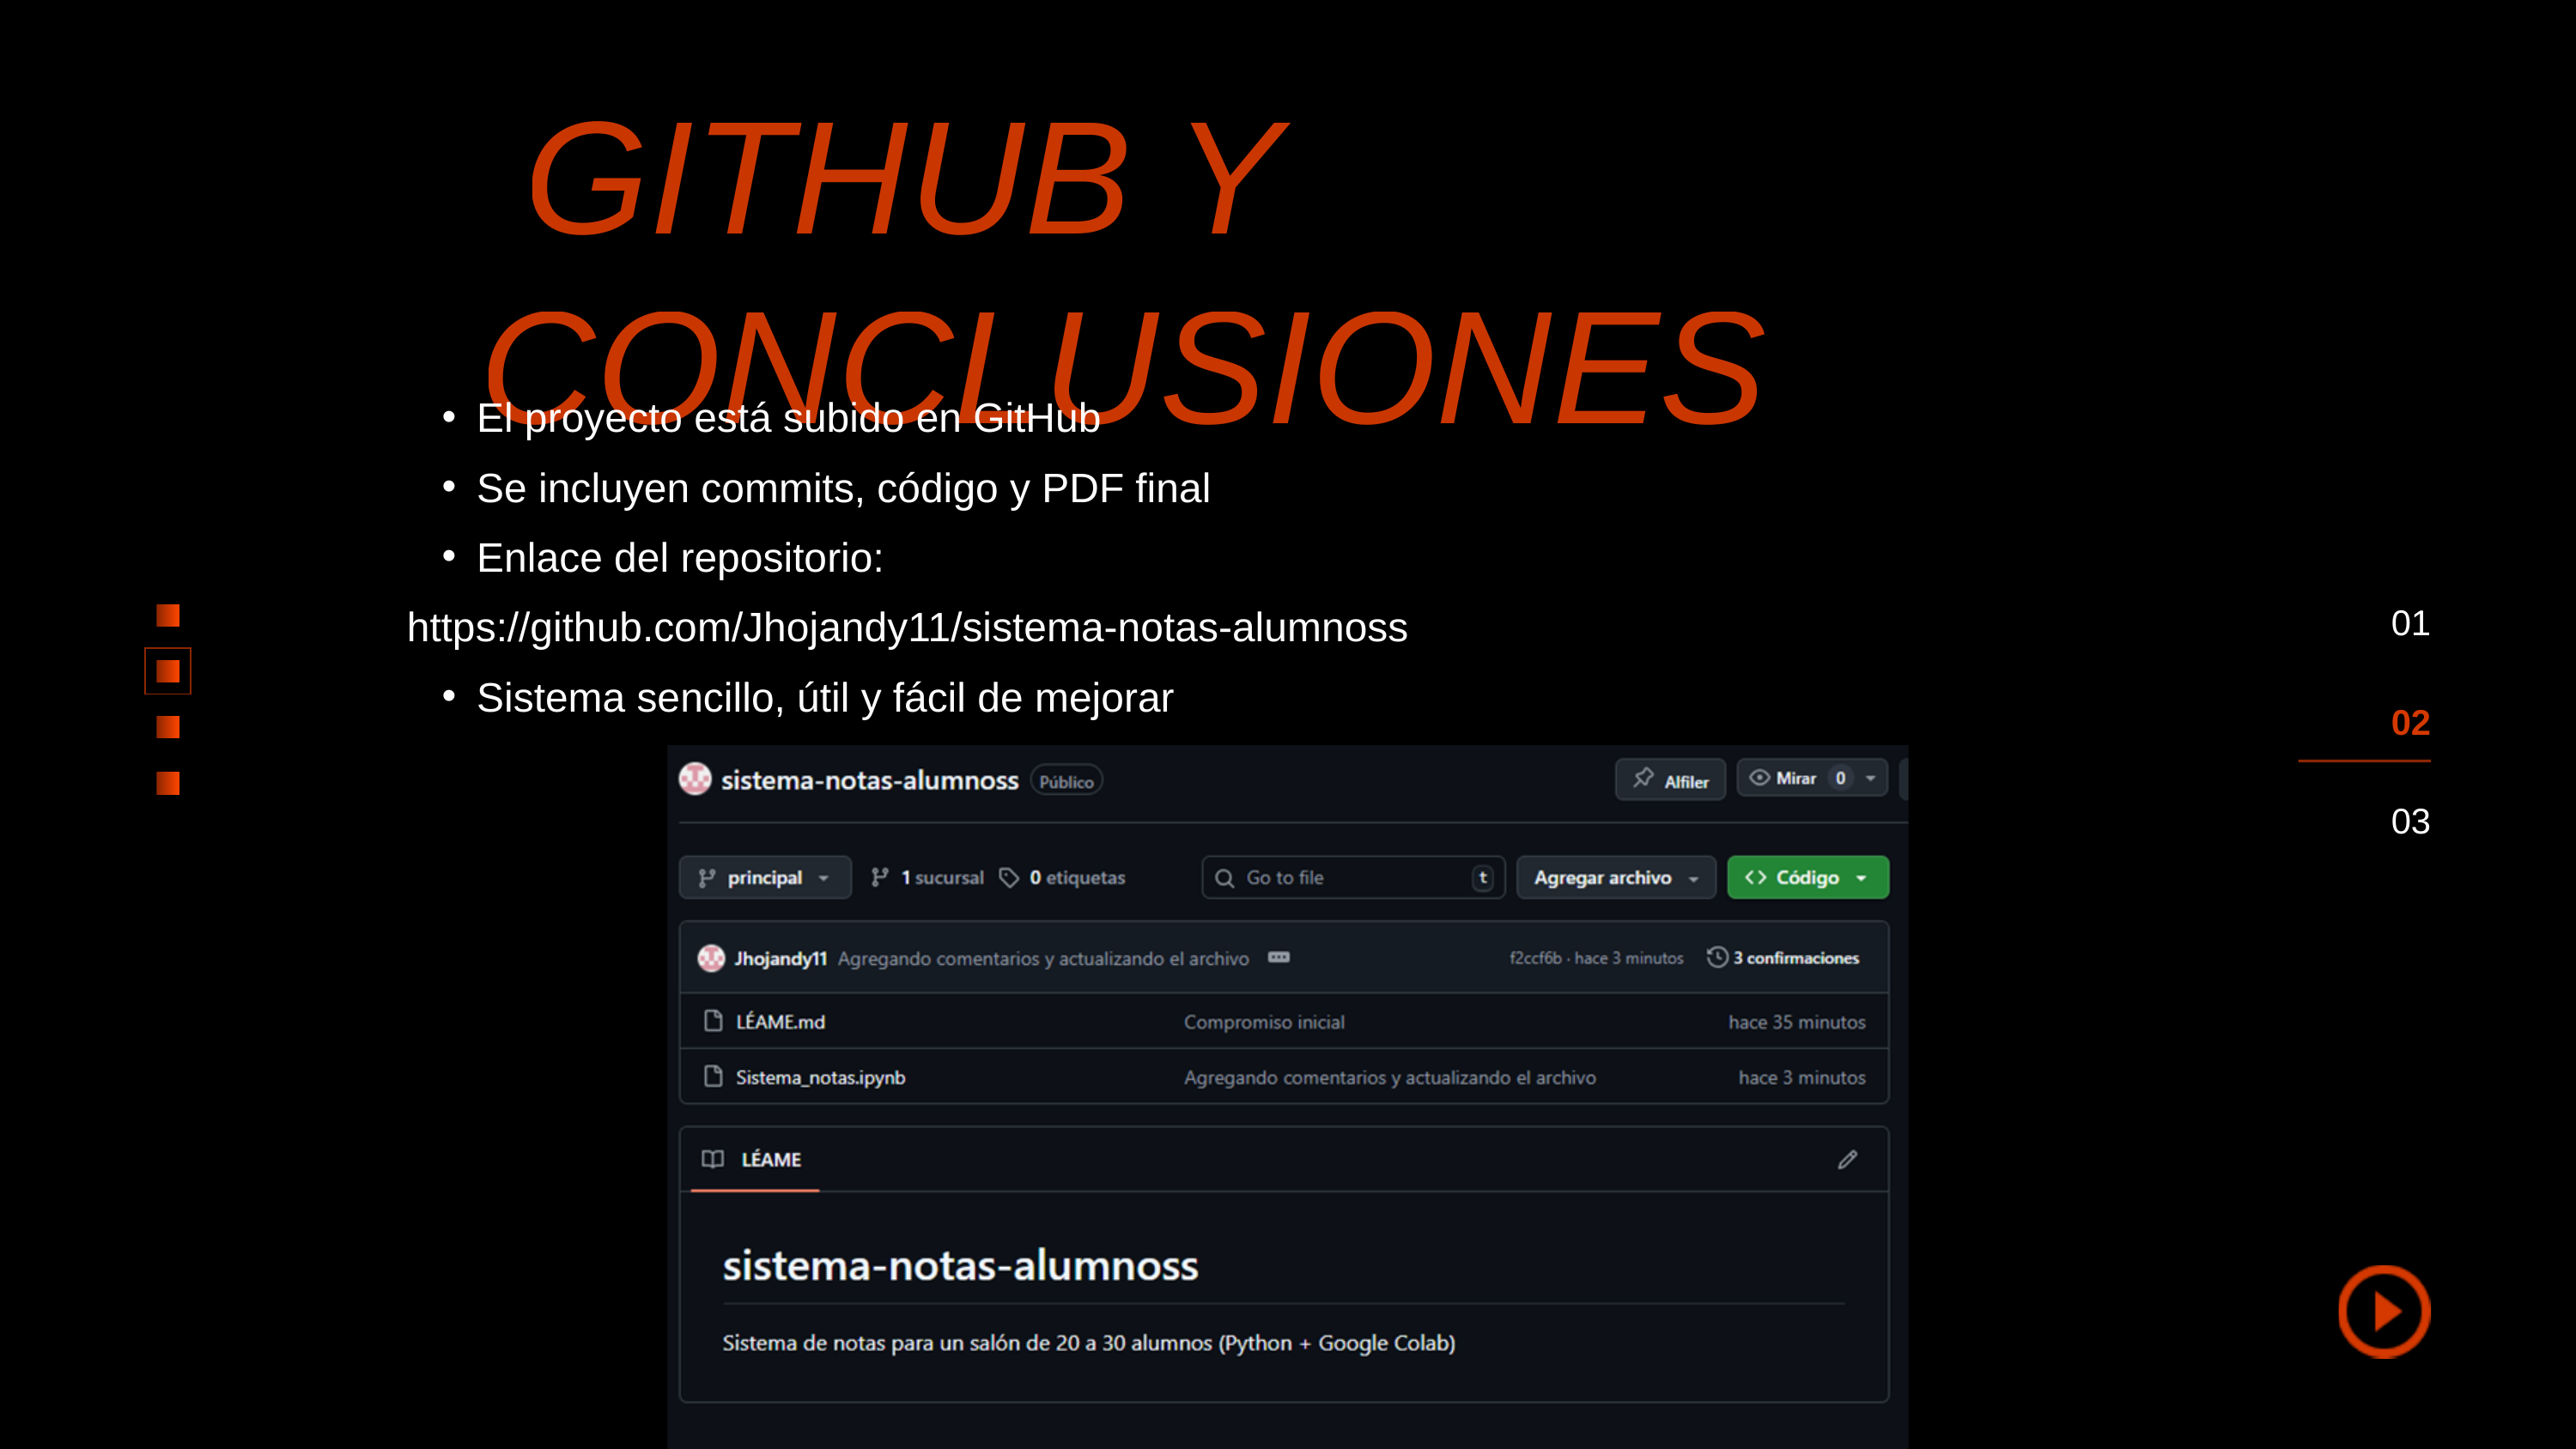

GITHUB Y CONCLUSIONES

El proyecto está subido en GitHub
Se incluyen commits, código y PDF final
Enlace del repositorio:
https://github.com/Jhojandy11/sistema-notas-alumnoss
Sistema sencillo, útil y fácil de mejorar

01

02

03